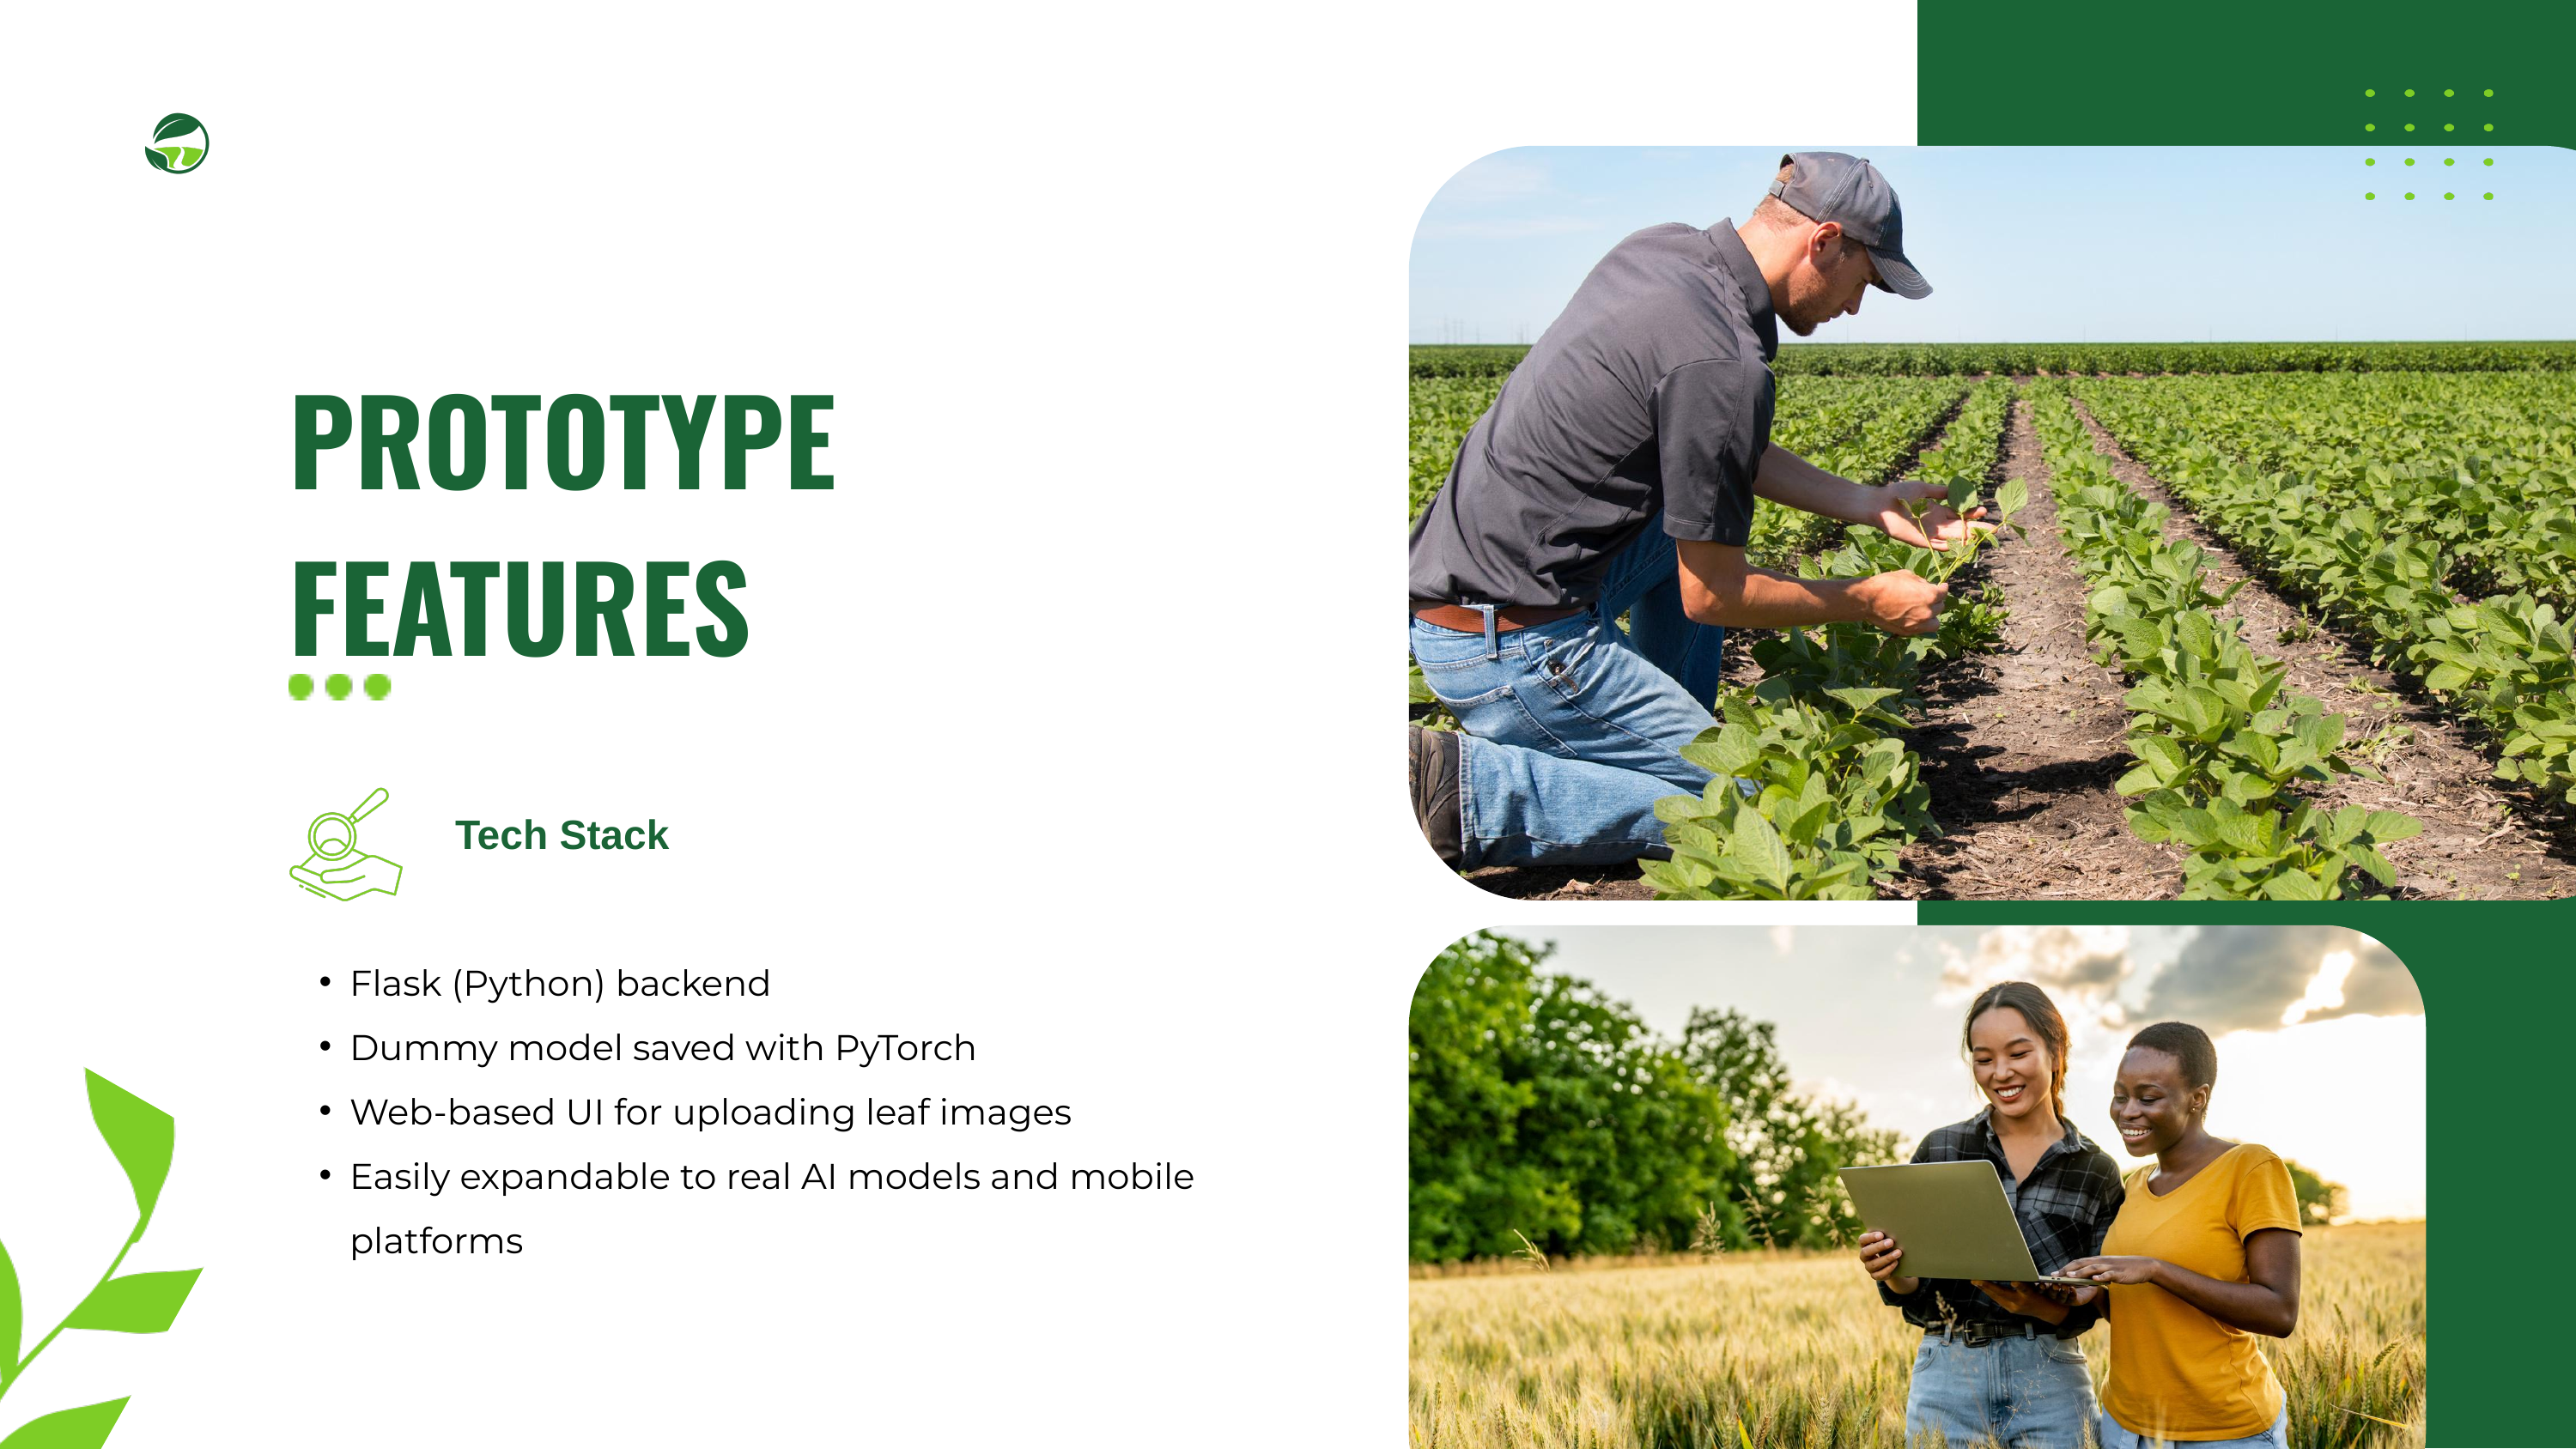

PROTOTYPE FEATURES

Tech Stack

Flask (Python) backend
Dummy model saved with PyTorch
Web-based UI for uploading leaf images
Easily expandable to real AI models and mobile platforms